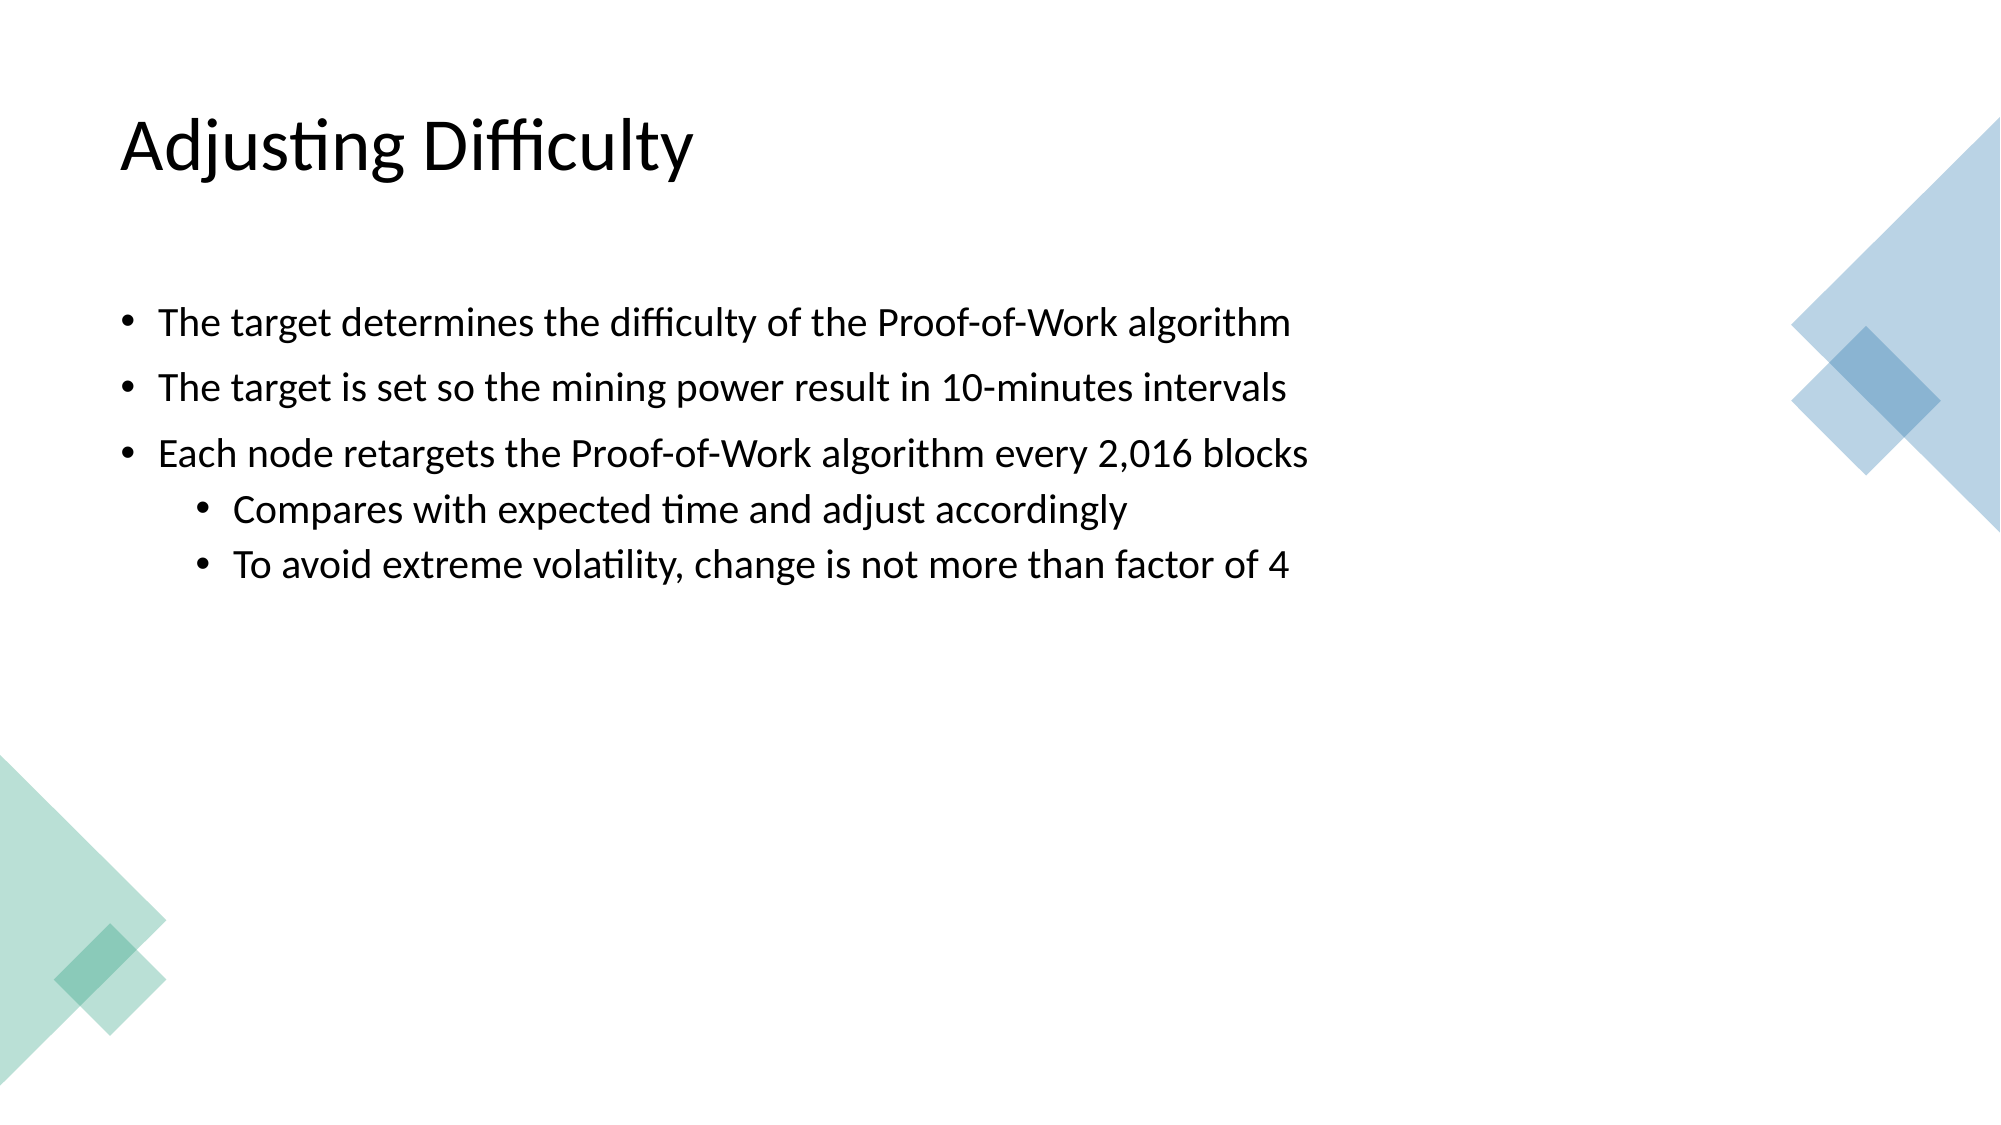

# Adjusting Difficulty

The target determines the difficulty of the Proof-of-Work algorithm
The target is set so the mining power result in 10-minutes intervals
Each node retargets the Proof-of-Work algorithm every 2,016 blocks
Compares with expected time and adjust accordingly
To avoid extreme volatility, change is not more than factor of 4